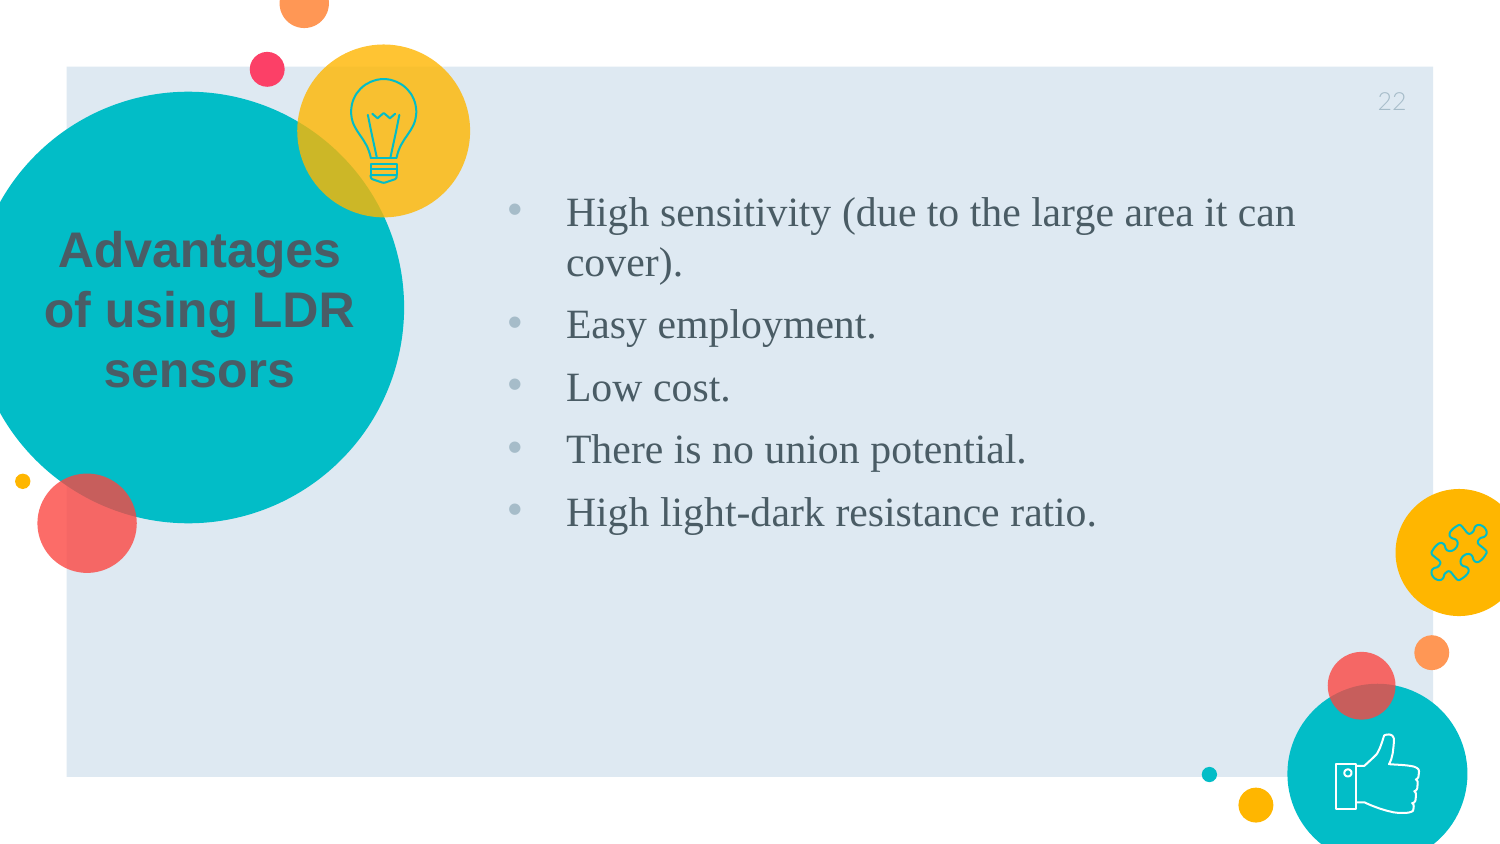

22
# Advantages of using LDR sensors
High sensitivity (due to the large area it can cover).
Easy employment.
Low cost.
There is no union potential.
High light-dark resistance ratio.